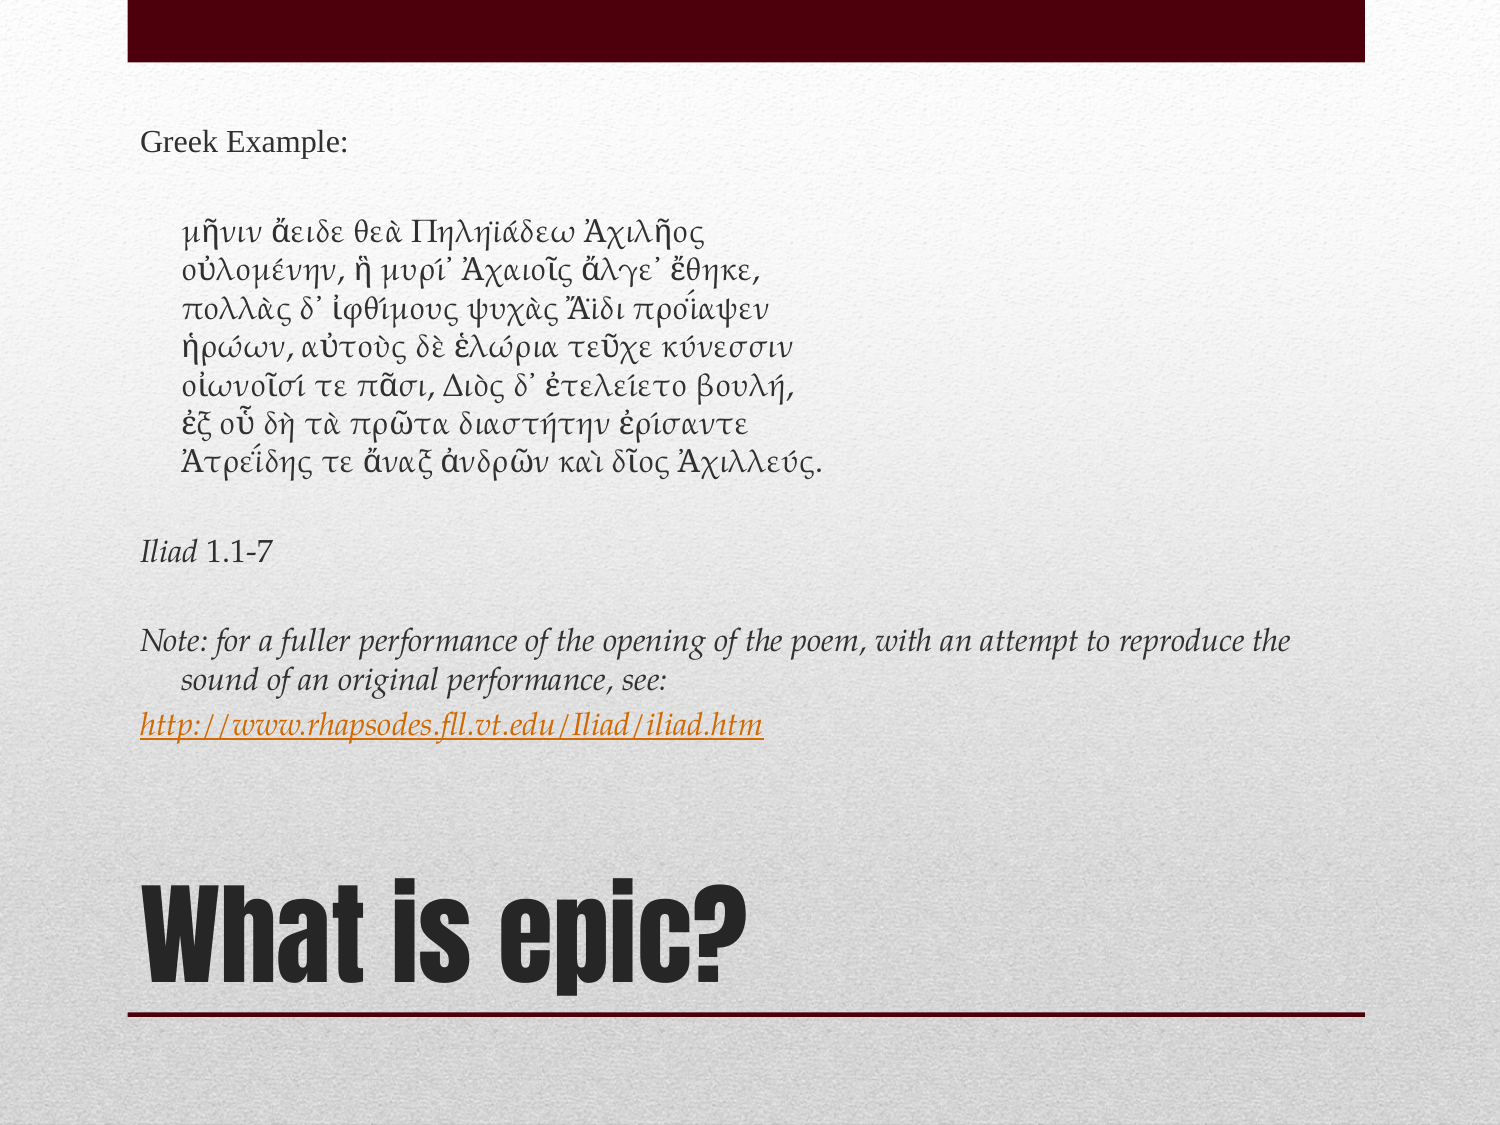

Greek Example:

	μῆνιν ἄειδε θεὰ Πηληϊάδεω Ἀχιλῆος
οὐλομένην, ἣ μυρί᾽ Ἀχαιοῖς ἄλγε᾽ ἔθηκε,
πολλὰς δ᾽ ἰφθίμους ψυχὰς Ἄϊδι προΐαψεν
ἡρώων, αὐτοὺς δὲ ἑλώρια τεῦχε κύνεσσιν
οἰωνοῖσί τε πᾶσι, Διὸς δ᾽ ἐτελείετο βουλή,
ἐξ οὗ δὴ τὰ πρῶτα διαστήτην ἐρίσαντε
Ἀτρεΐδης τε ἄναξ ἀνδρῶν καὶ δῖος Ἀχιλλεύς.

Iliad 1.1-7

Note: for a fuller performance of the opening of the poem, with an attempt to reproduce the sound of an original performance, see:
http://www.rhapsodes.fll.vt.edu/Iliad/iliad.htm
# What is epic?